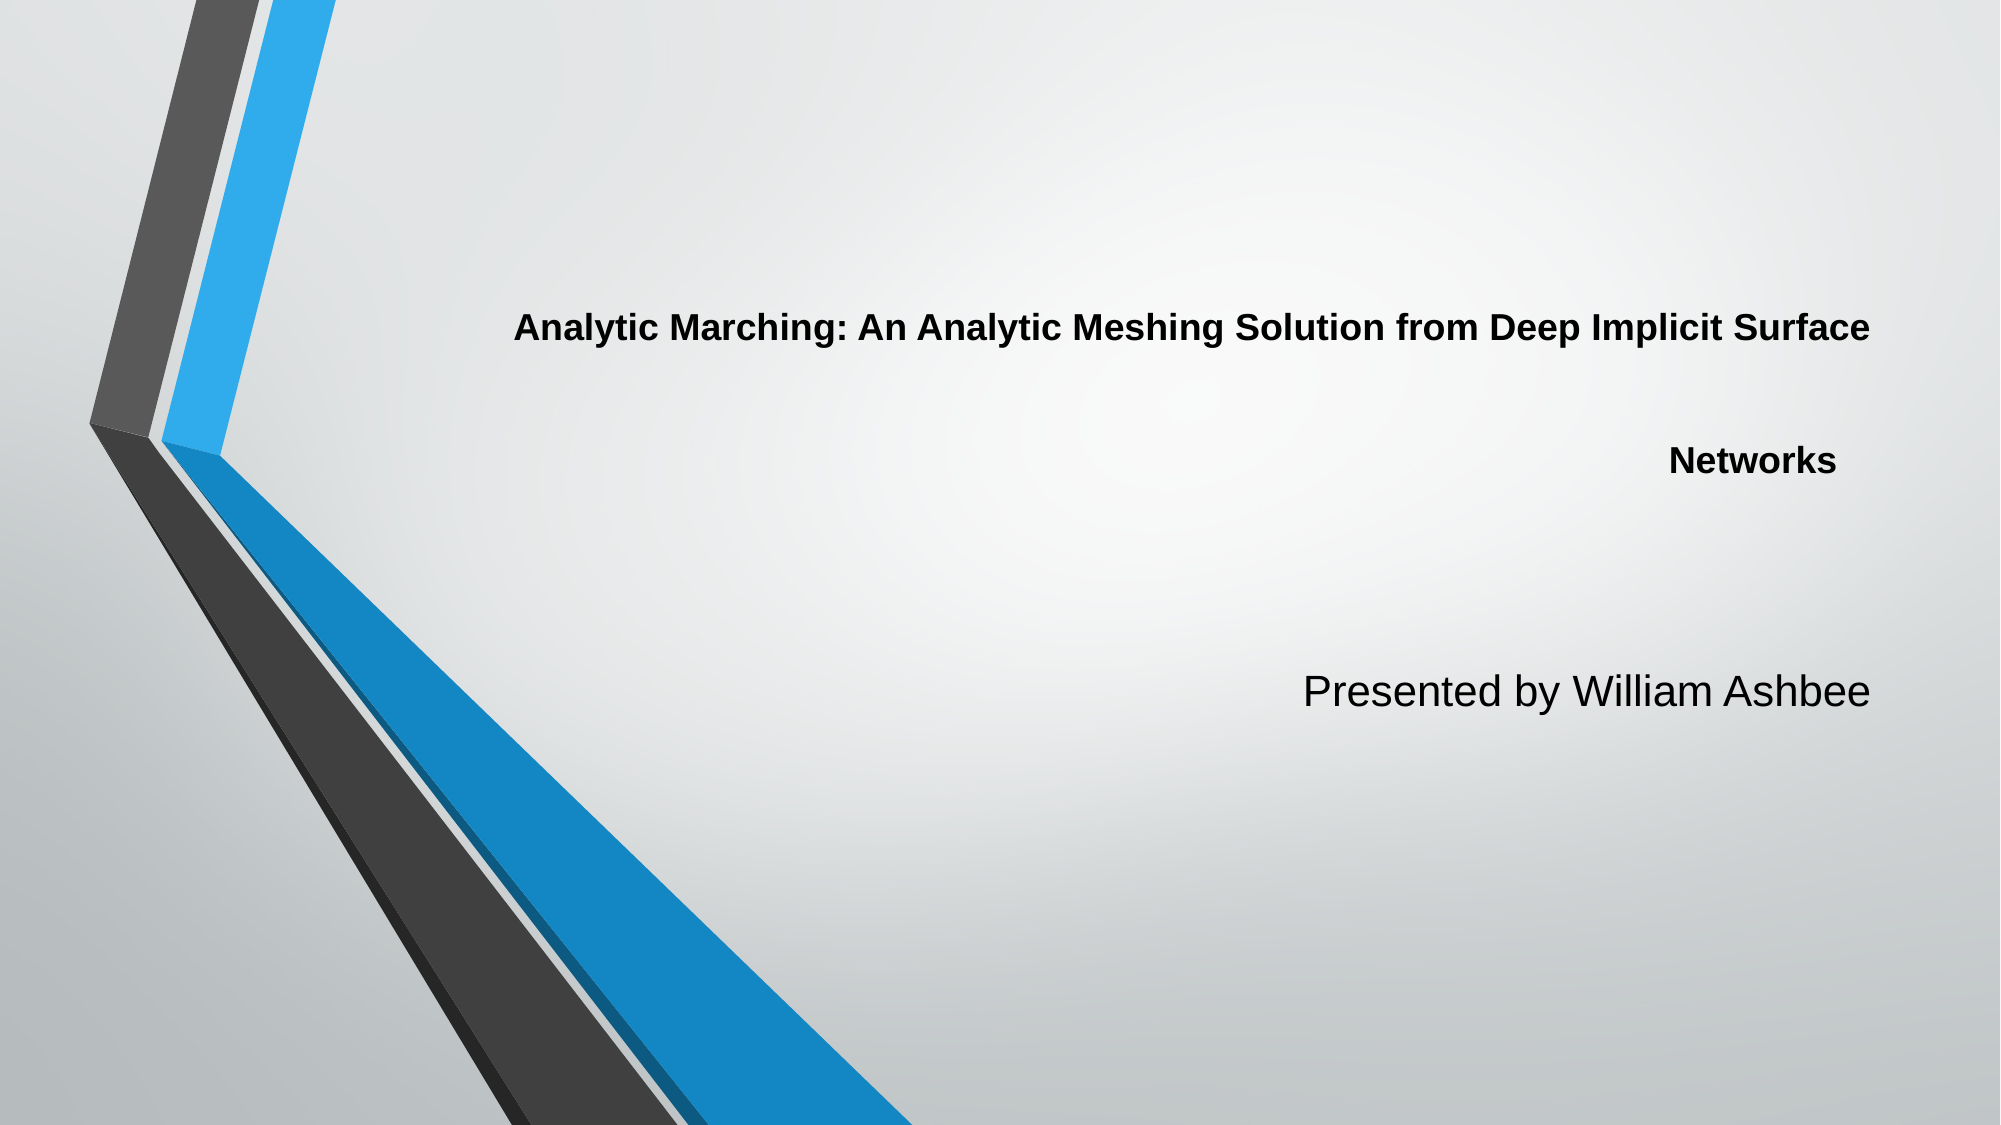

# Analytic Marching: An Analytic Meshing Solution from Deep Implicit Surface Networks
Presented by William Ashbee